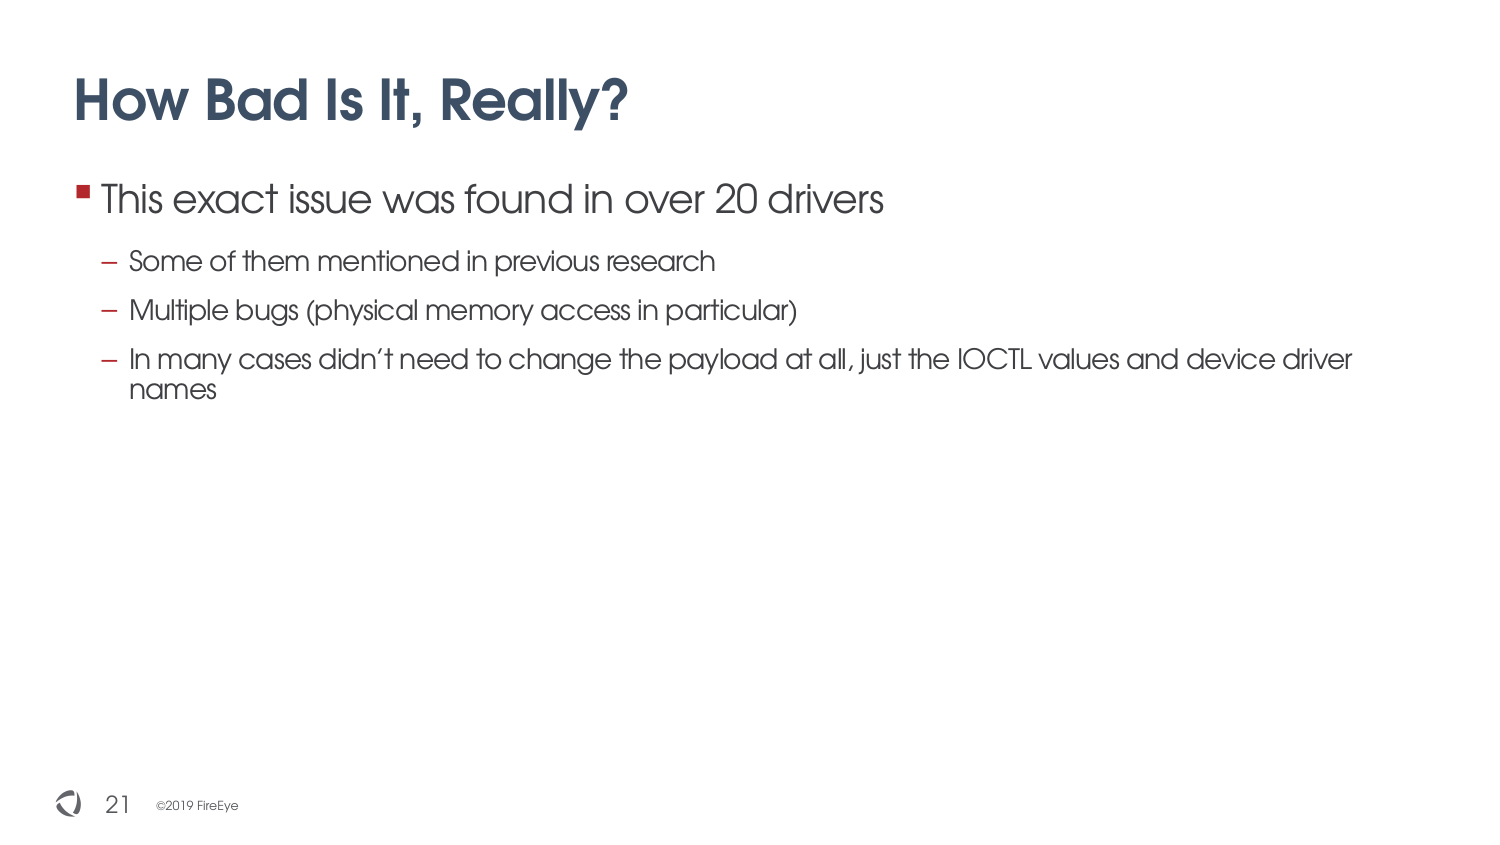

# How Bad Is It, Really?
This exact issue was found in over 20 drivers
Some of them mentioned in previous research
Multiple bugs (physical memory access in particular)
In many cases didn’t need to change the payload at all, just the IOCTL values and device driver names

21